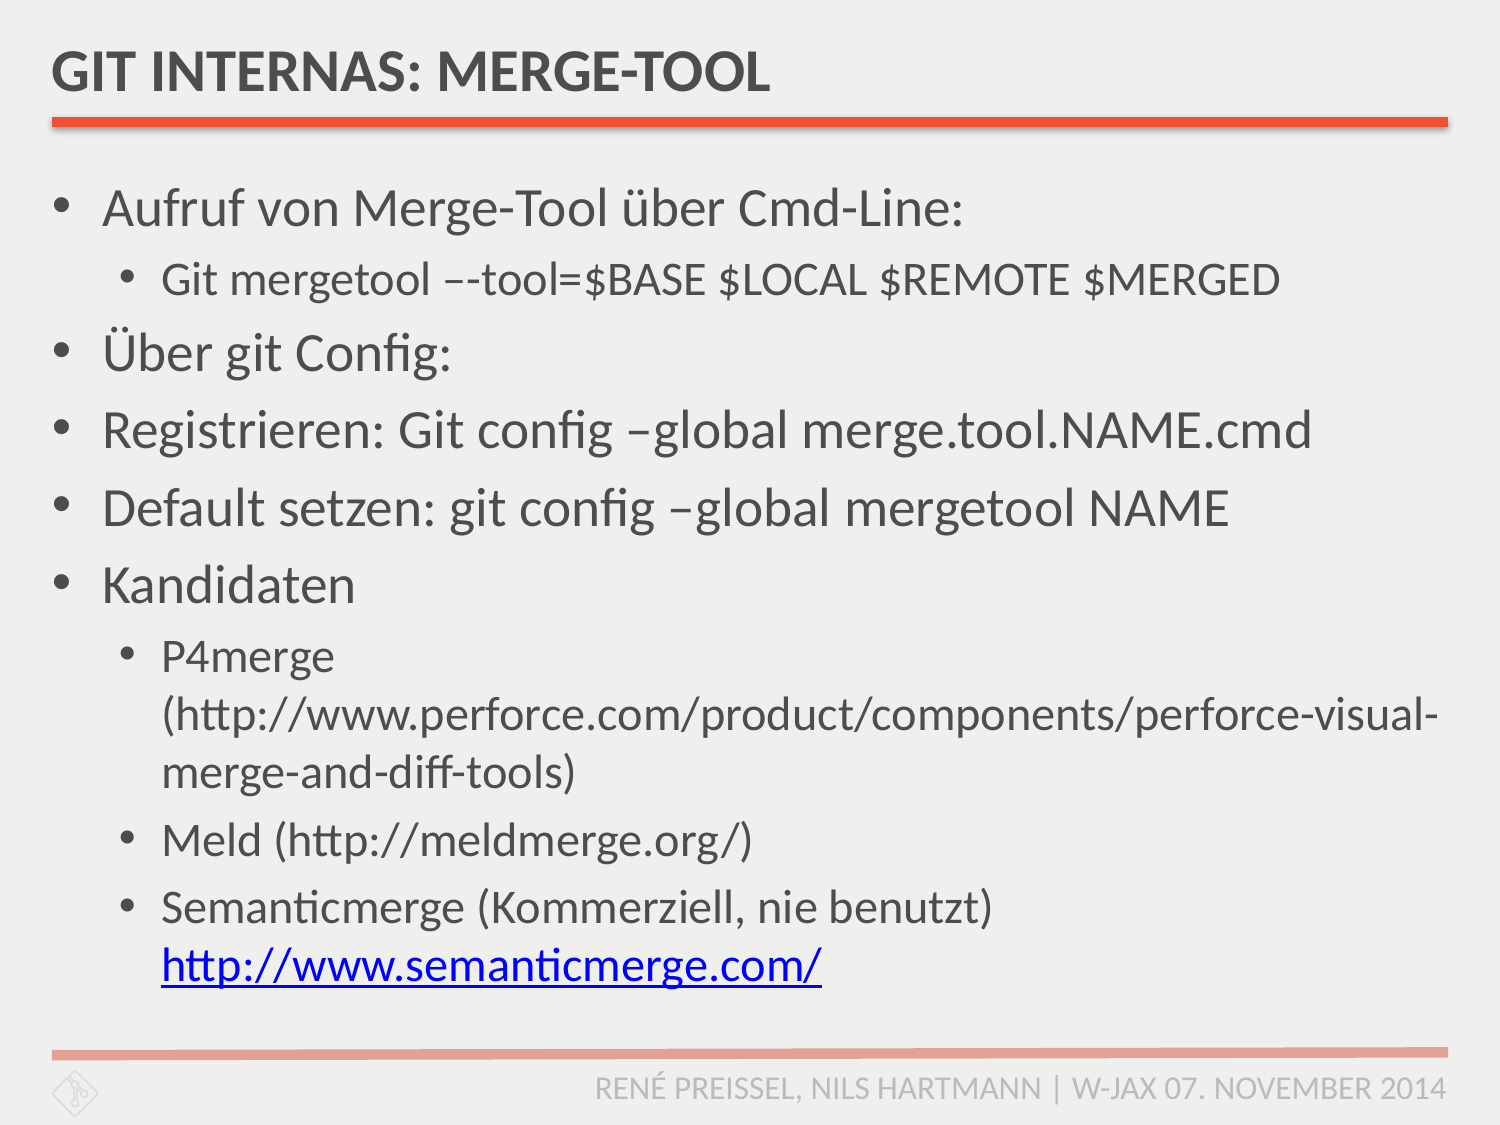

# GIT INTERNAS: MERGE-TOOL
Aufruf von Merge-Tool über Cmd-Line:
Git mergetool –-tool=$BASE $LOCAL $REMOTE $MERGED
Über git Config:
Registrieren: Git config –global merge.tool.NAME.cmd
Default setzen: git config –global mergetool NAME
Kandidaten
P4merge (http://www.perforce.com/product/components/perforce-visual-merge-and-diff-tools)
Meld (http://meldmerge.org/)
Semanticmerge (Kommerziell, nie benutzt) http://www.semanticmerge.com/